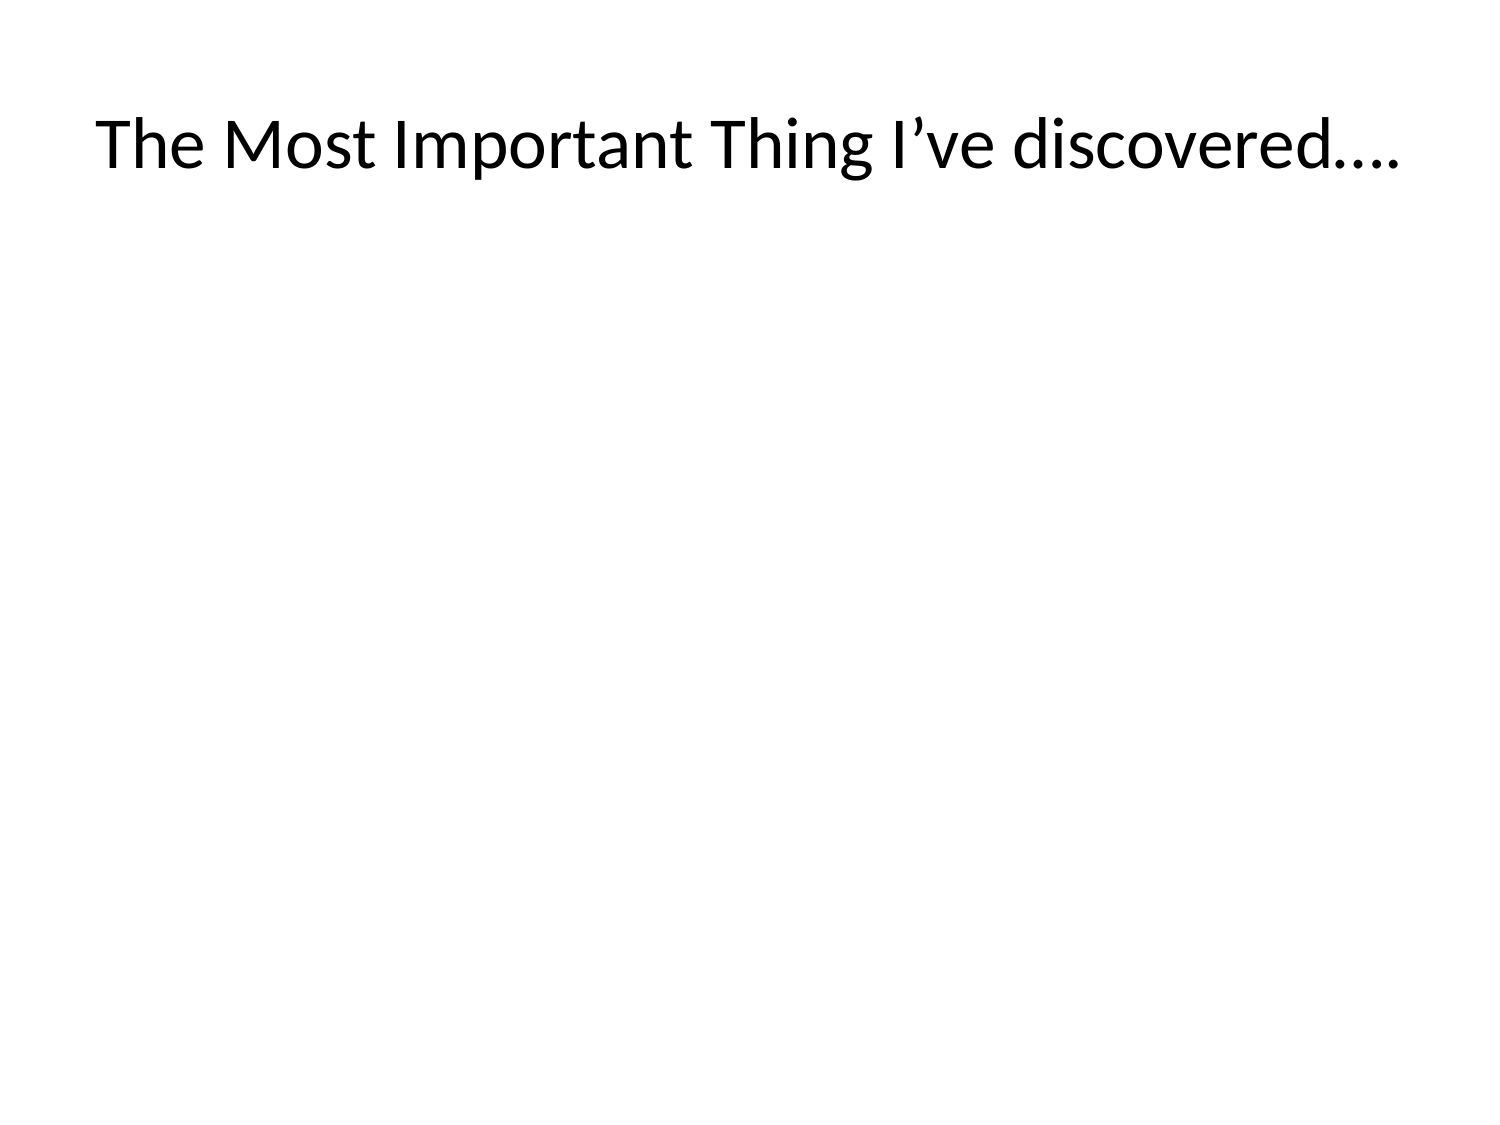

# The Most Important Thing I’ve discovered….